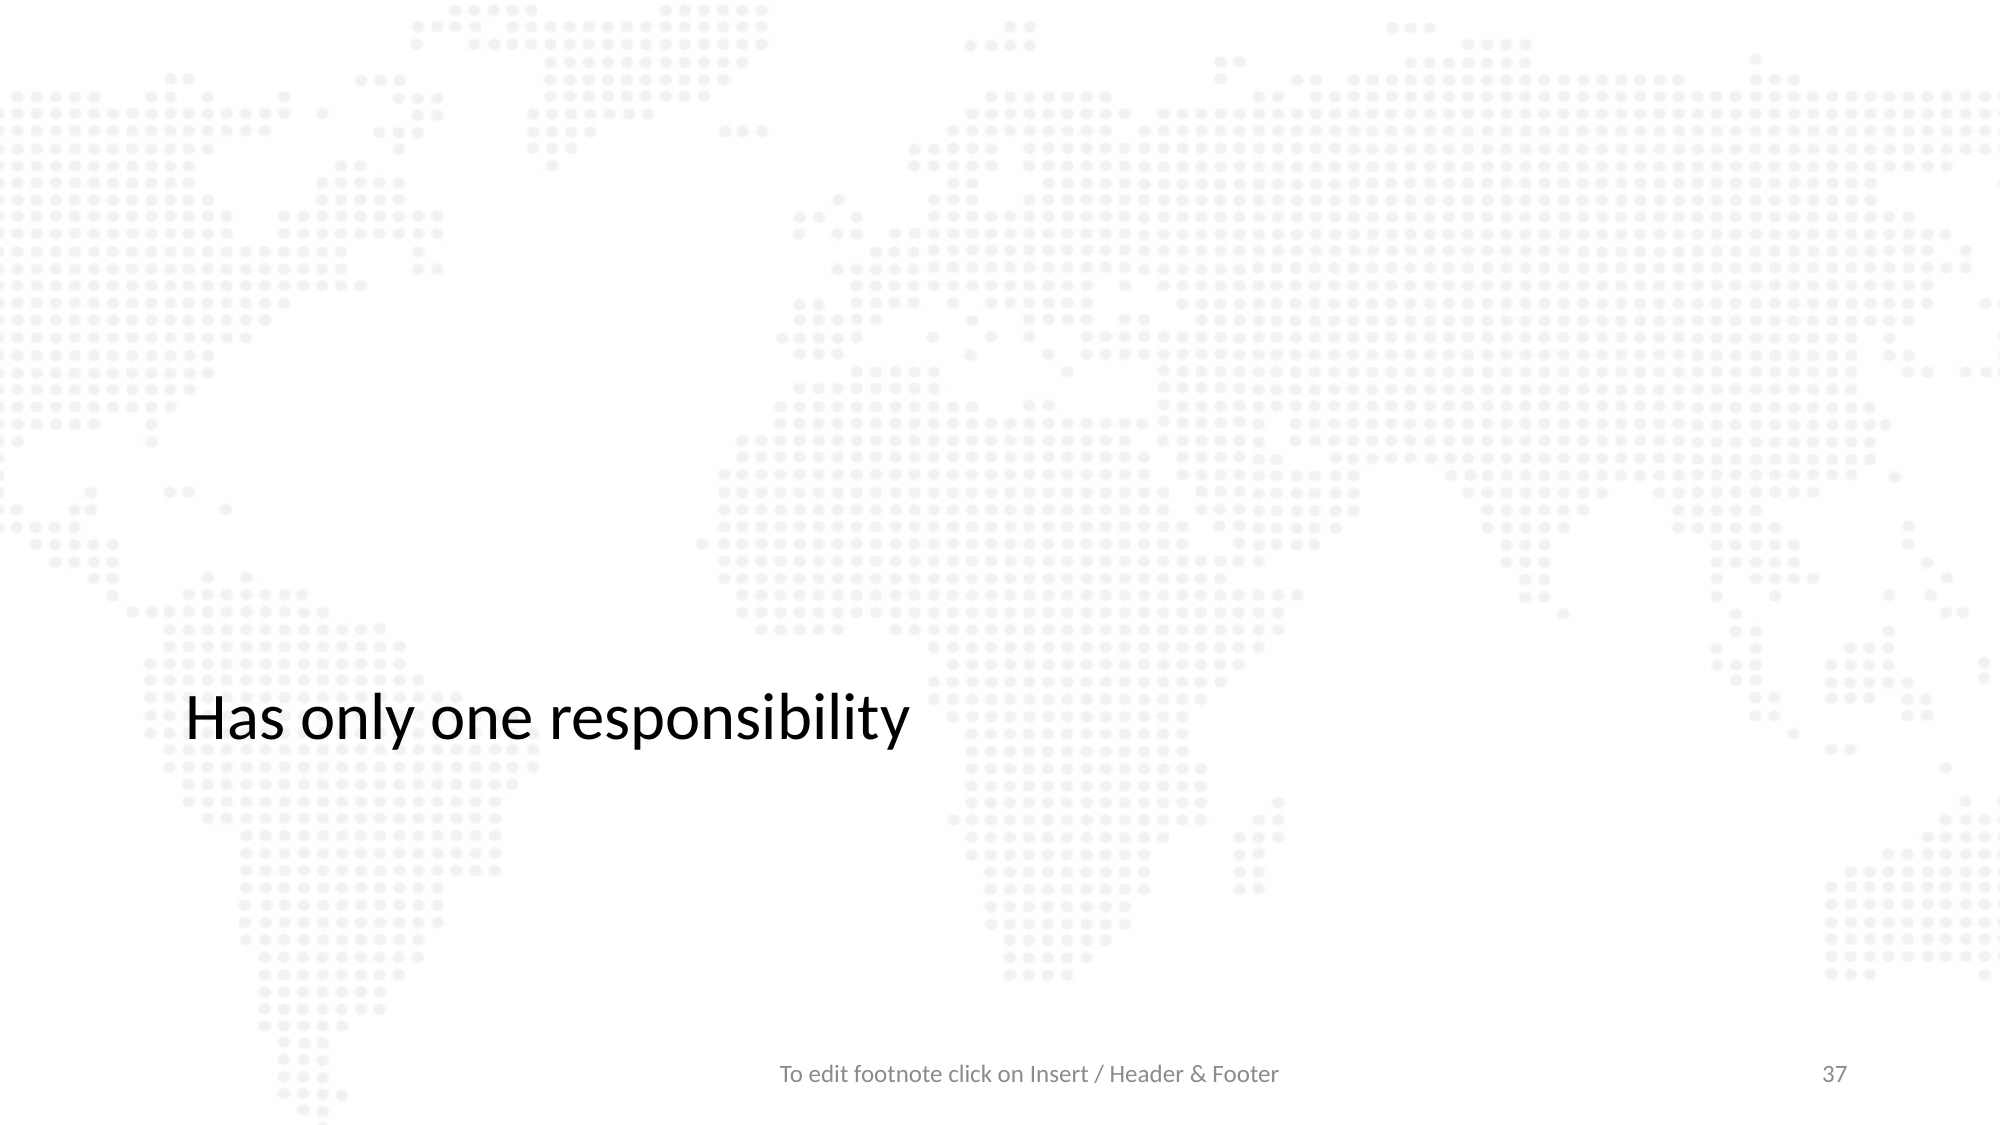

#

Has only one responsibility
To edit footnote click on Insert / Header & Footer
37